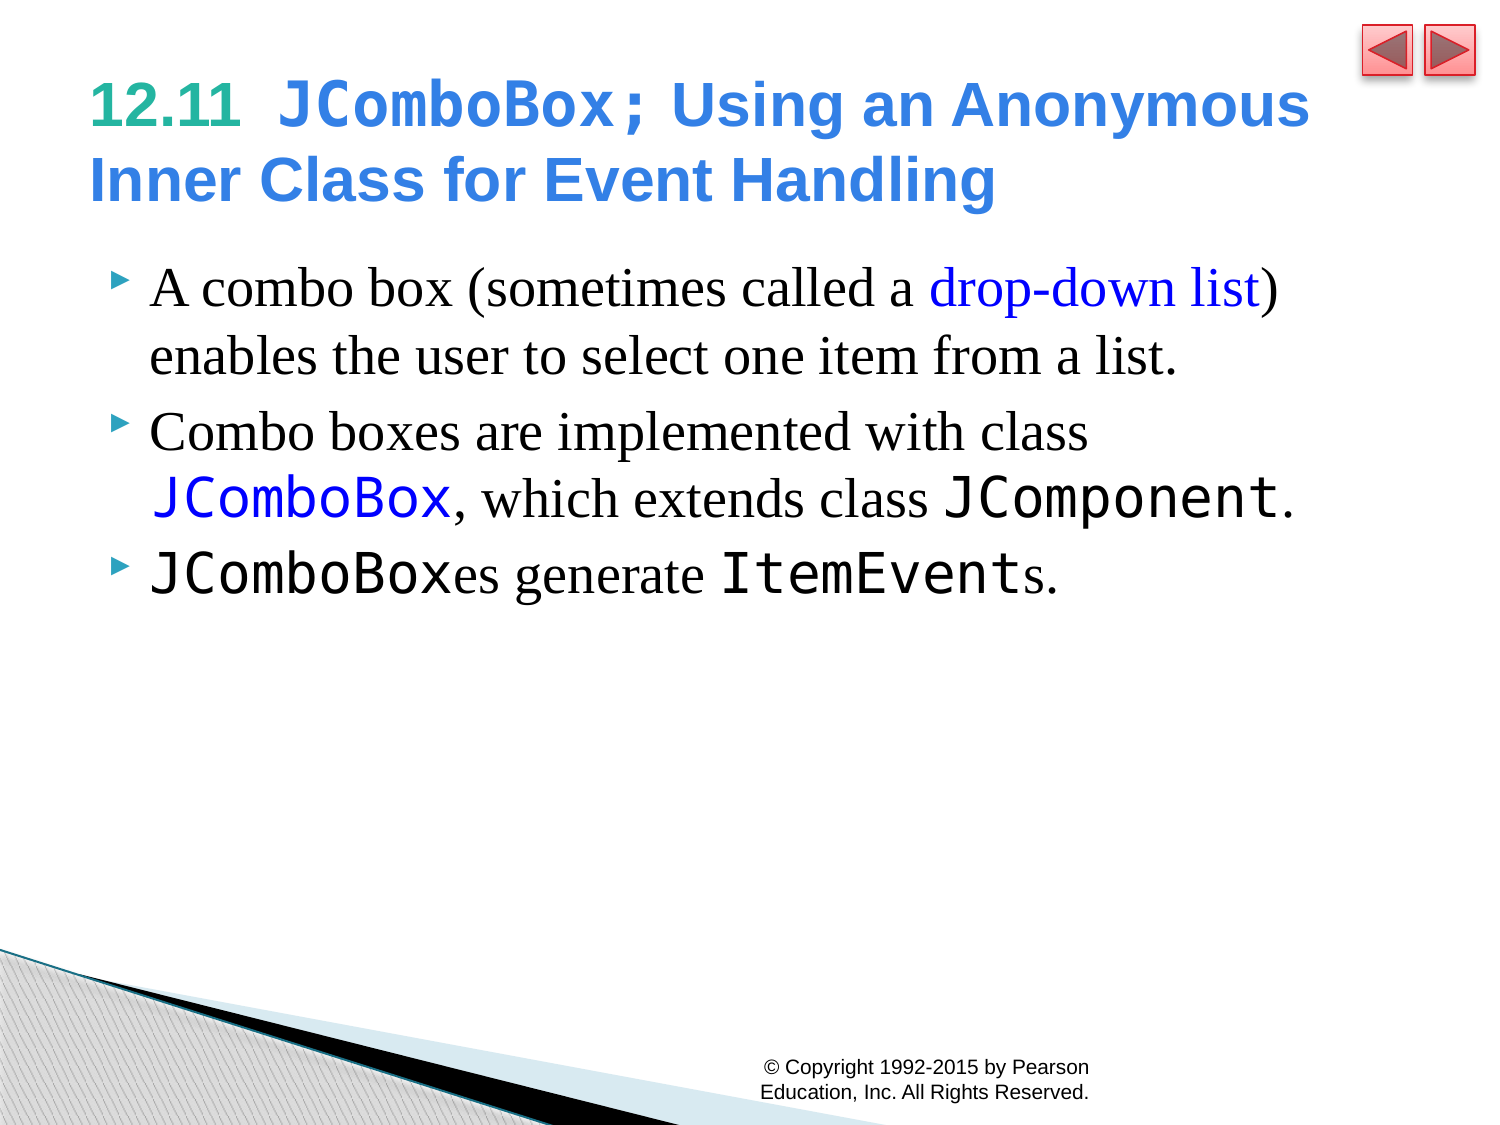

# 12.11  JComboBox; Using an Anonymous Inner Class for Event Handling
A combo box (sometimes called a drop-down list) enables the user to select one item from a list.
Combo boxes are implemented with class JComboBox, which extends class JComponent.
JComboBoxes generate ItemEvents.
© Copyright 1992-2015 by Pearson Education, Inc. All Rights Reserved.